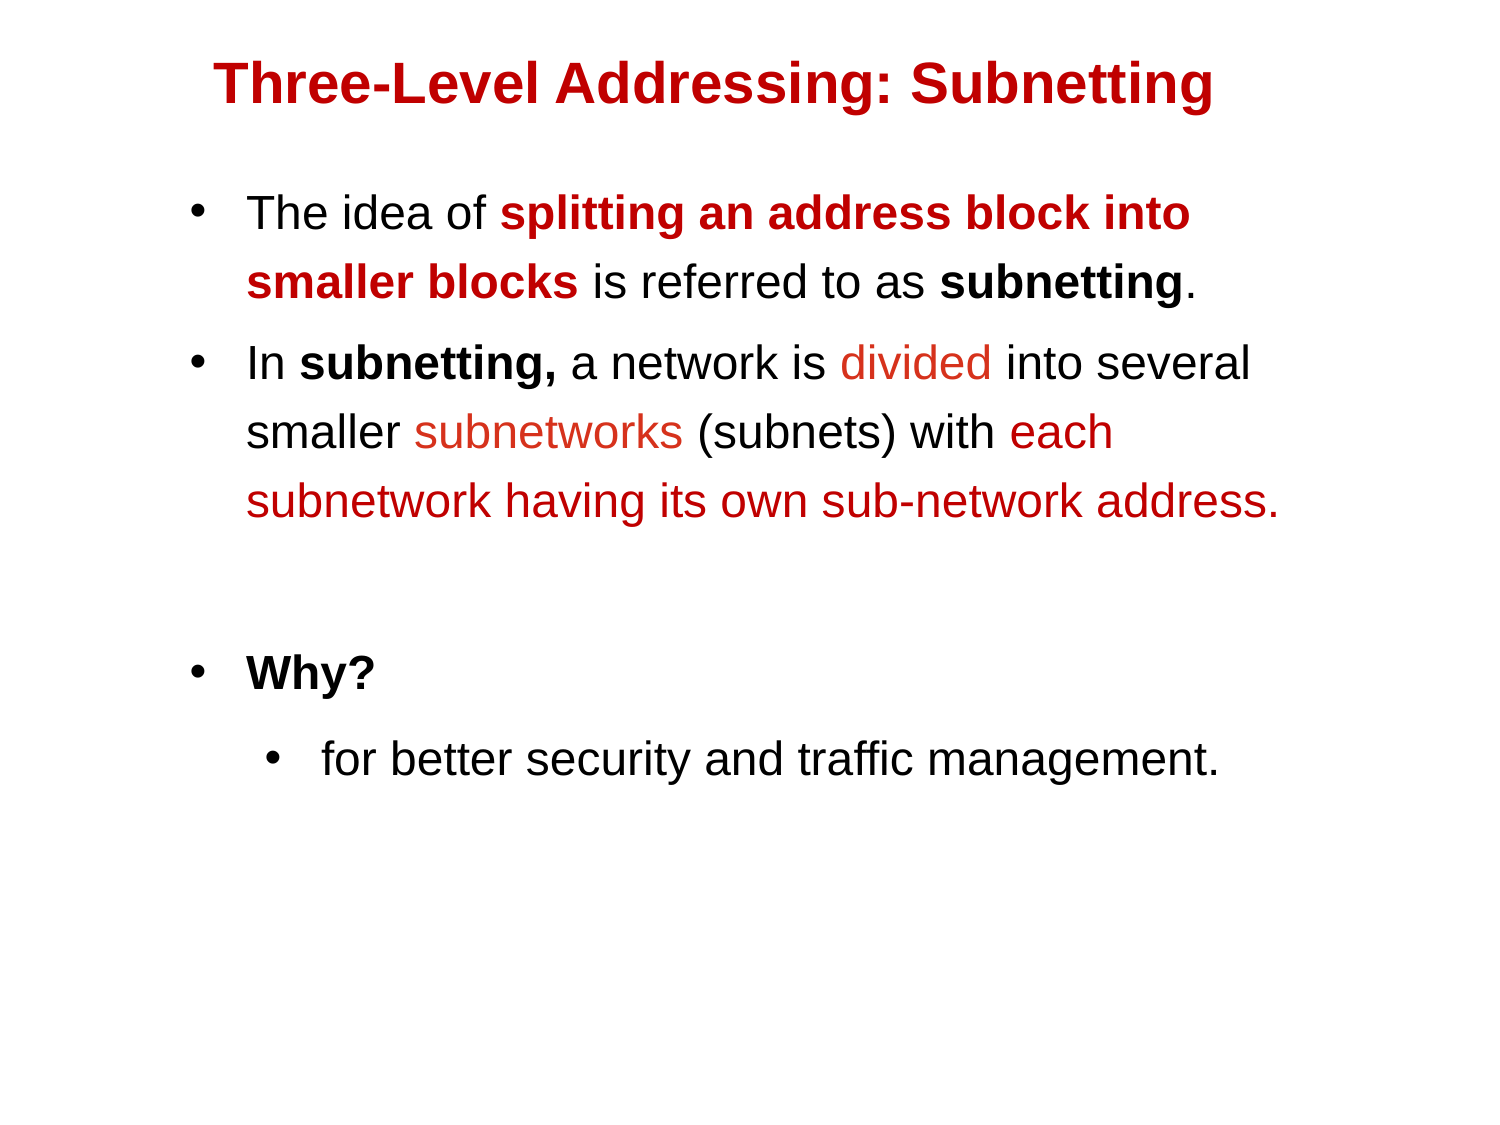

Three-Level Addressing: Subnetting
The idea of splitting an address block into smaller blocks is referred to as subnetting.
In subnetting, a network is divided into several smaller subnetworks (subnets) with each subnetwork having its own sub-network address.

Why?
for better security and traffic management.